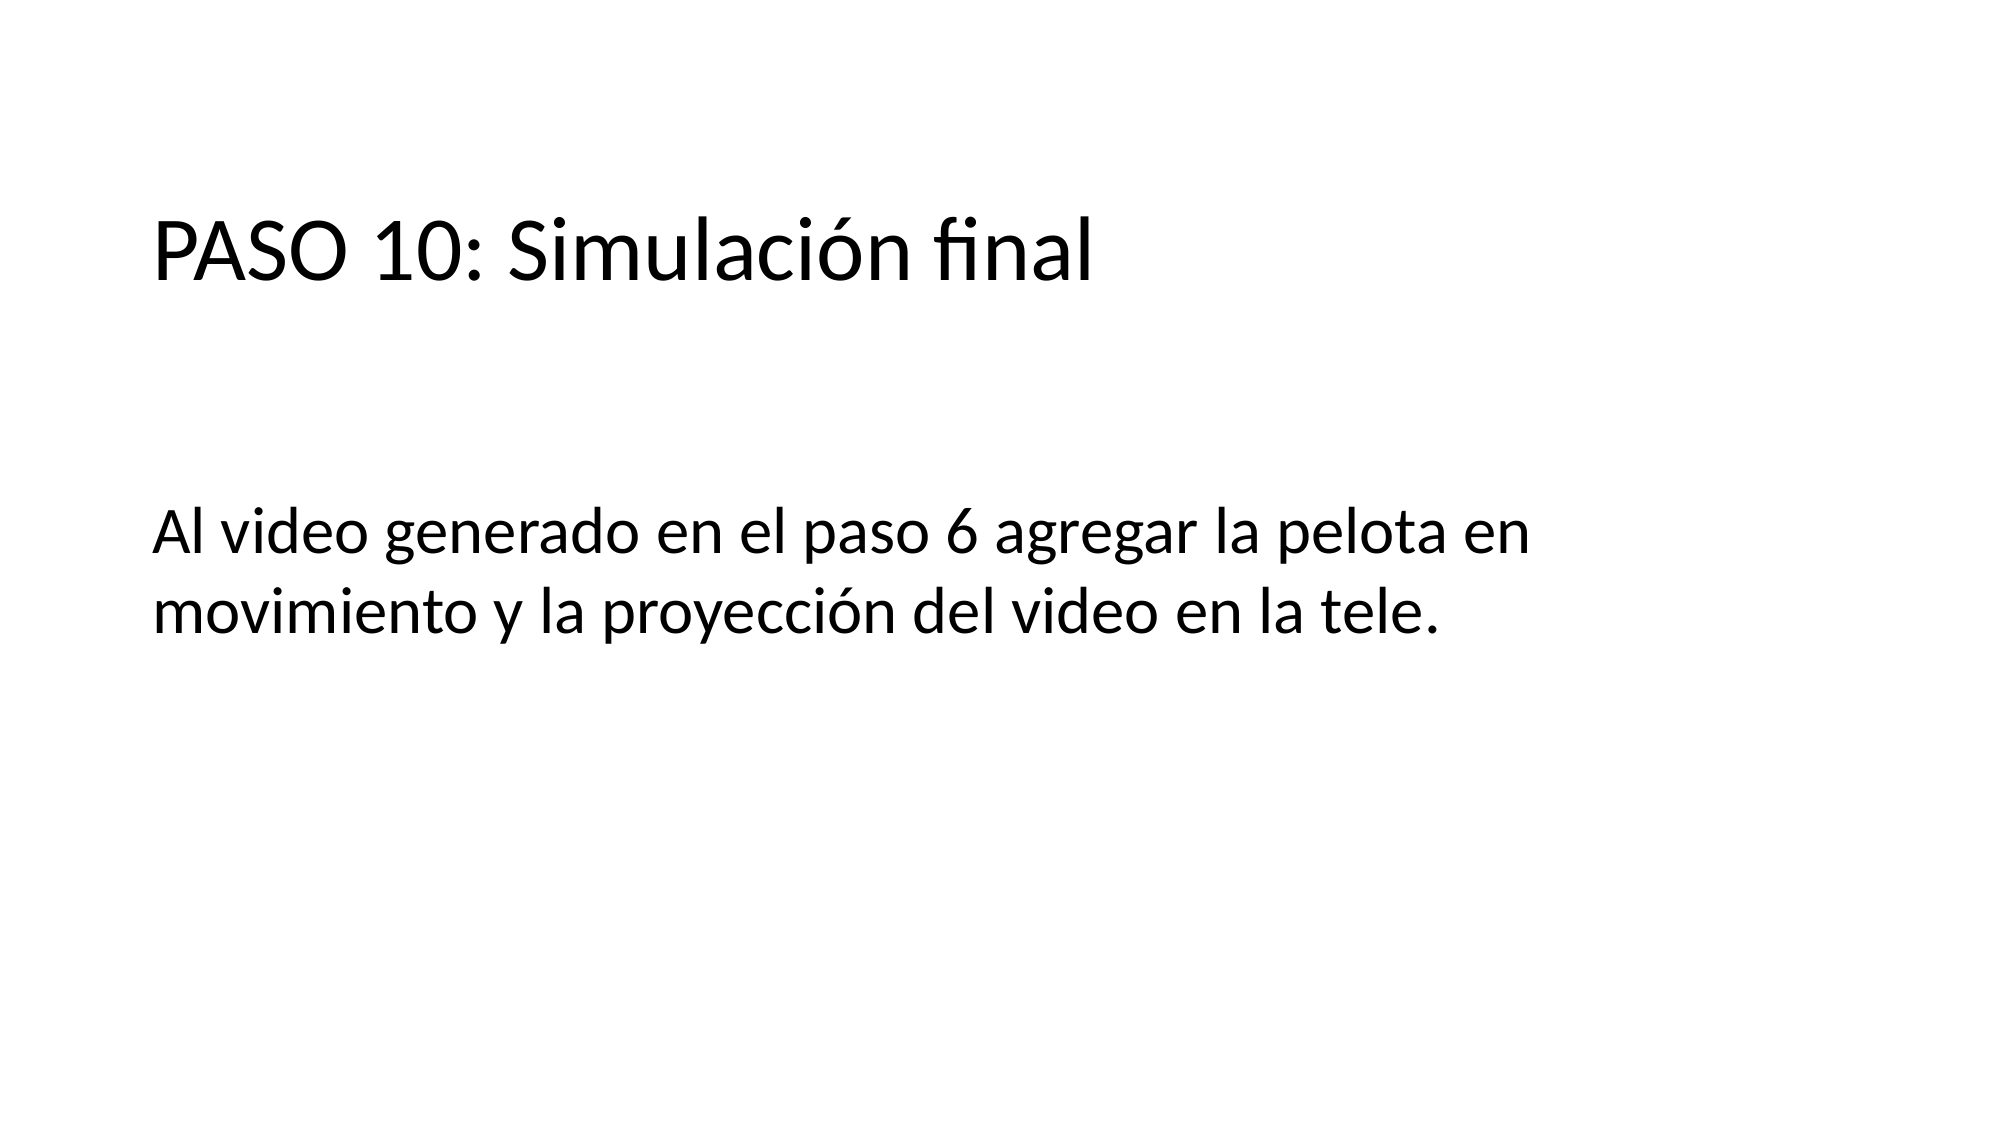

# PASO 10: Simulación final
Al video generado en el paso 6 agregar la pelota en movimiento y la proyección del video en la tele.